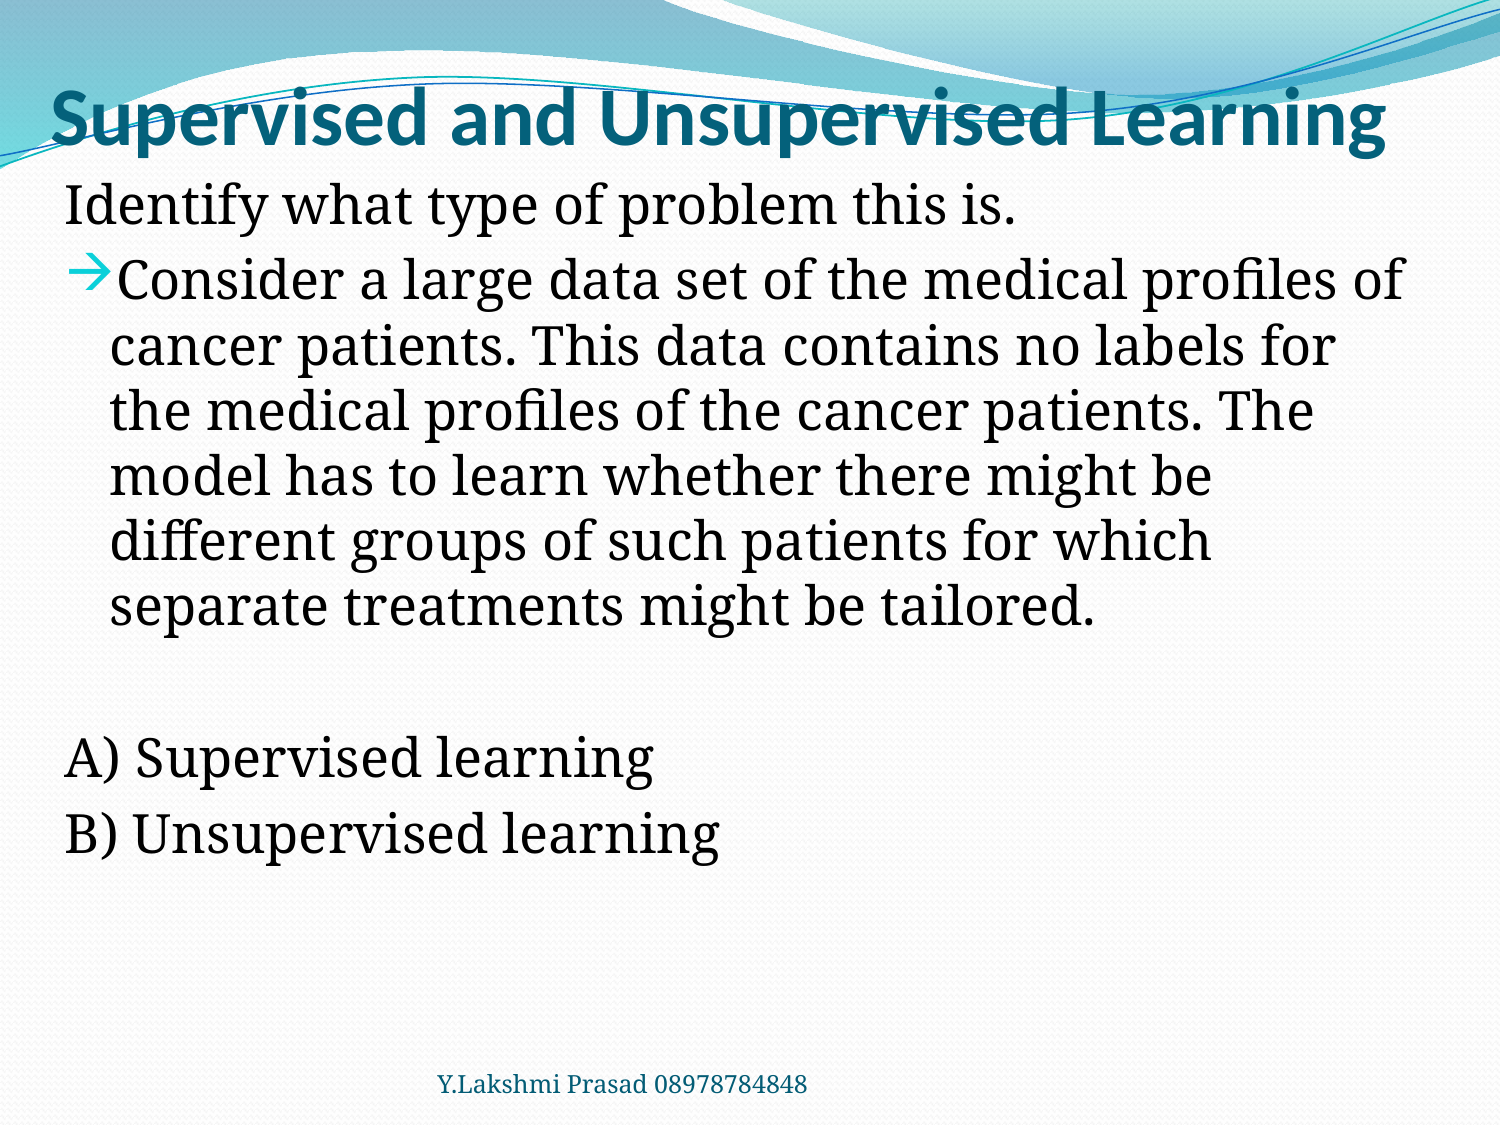

# Supervised and Unsupervised Learning
Identify what type of problem this is.
Consider a large data set of the medical profiles of cancer patients. This data contains no labels for the medical profiles of the cancer patients. The model has to learn whether there might be different groups of such patients for which separate treatments might be tailored.

A) Supervised learning
B) Unsupervised learning

Y.Lakshmi Prasad 08978784848